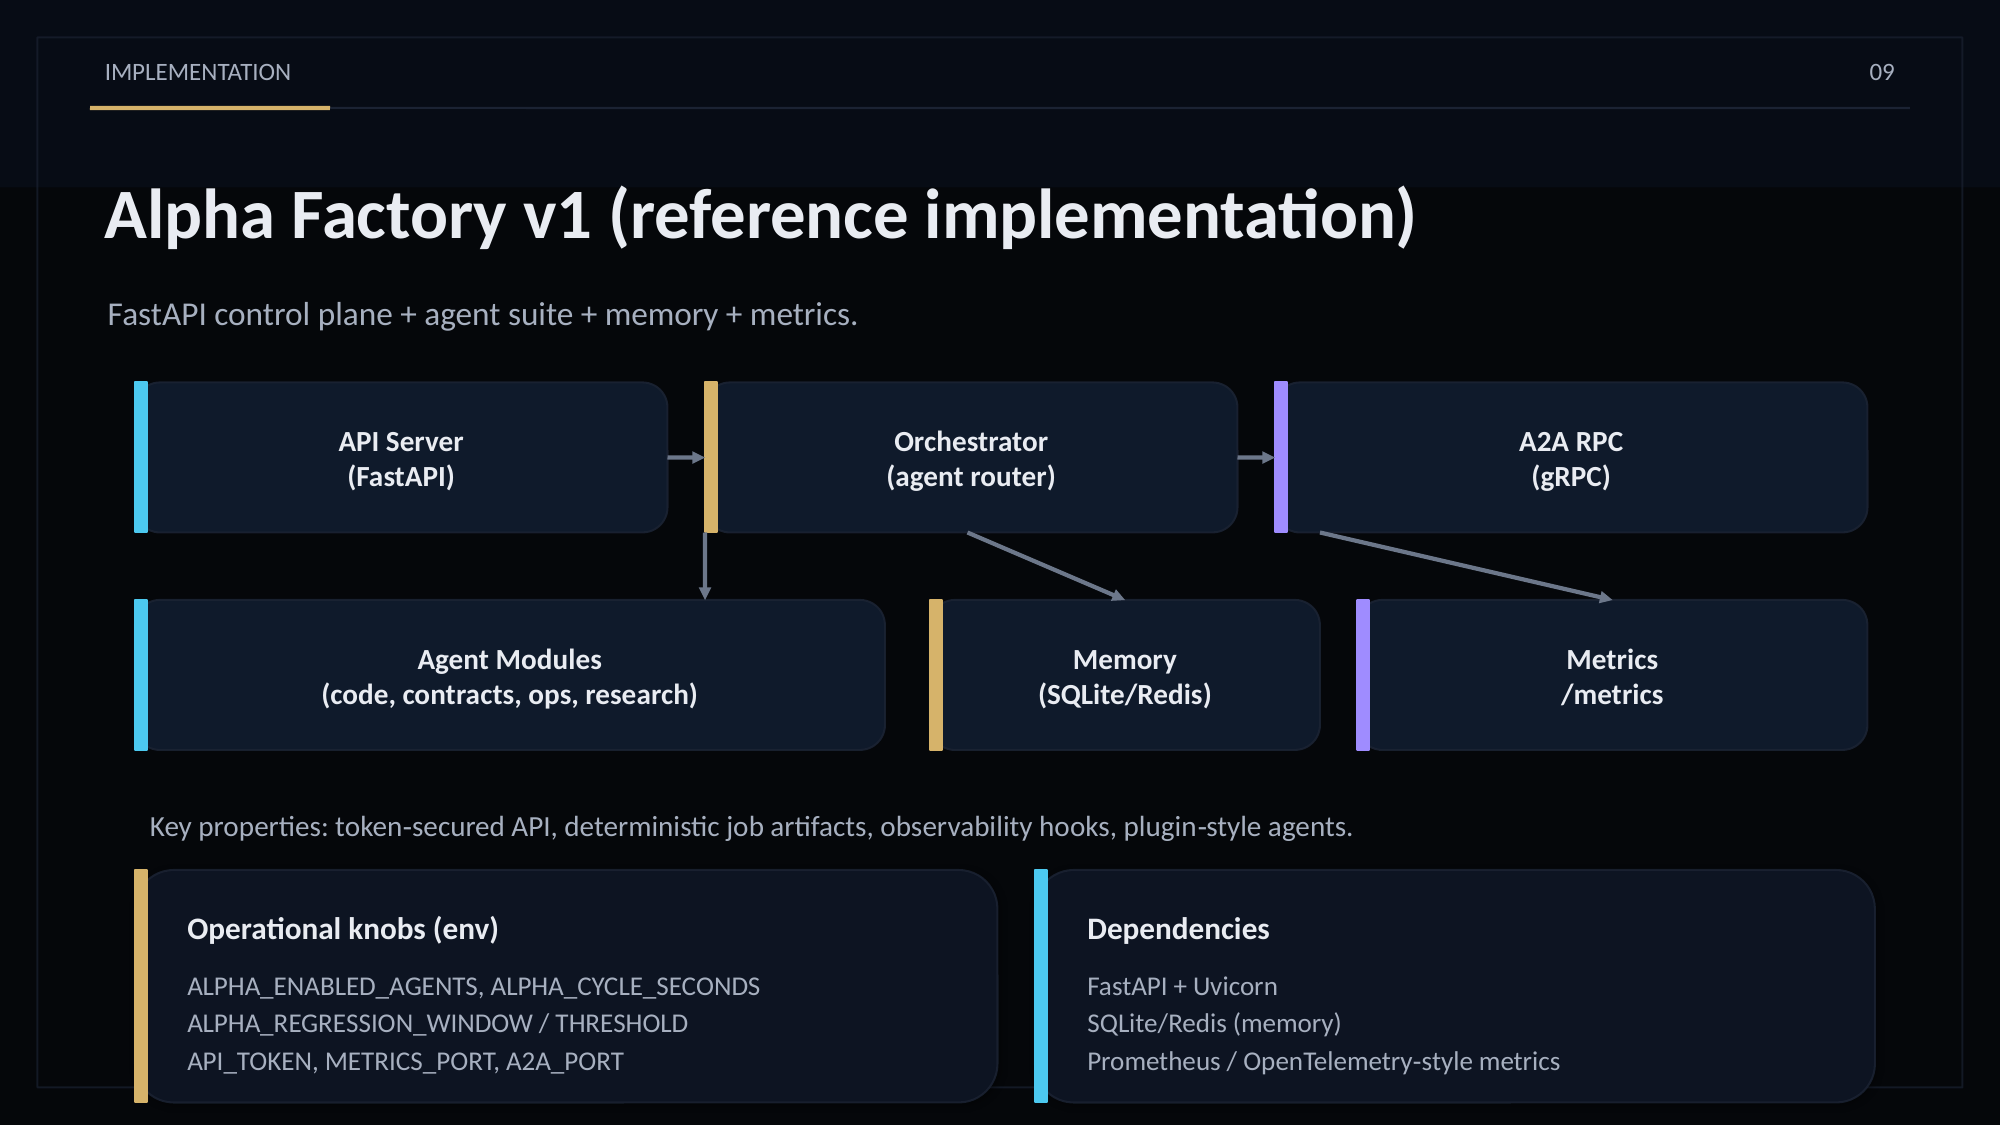

IMPLEMENTATION
09

Alpha Factory v1 (reference implementation)
FastAPI control plane + agent suite + memory + metrics.

API Server
(FastAPI)
Orchestrator
(agent router)
A2A RPC
(gRPC)

Agent Modules
(code, contracts, ops, research)
Memory
(SQLite/Redis)
Metrics
/metrics
Key properties: token‑secured API, deterministic job artifacts, observability hooks, plugin‑style agents.

Operational knobs (env)
Dependencies
ALPHA_ENABLED_AGENTS, ALPHA_CYCLE_SECONDS
ALPHA_REGRESSION_WINDOW / THRESHOLD
API_TOKEN, METRICS_PORT, A2A_PORT
FastAPI + Uvicorn
SQLite/Redis (memory)
Prometheus / OpenTelemetry‑style metrics